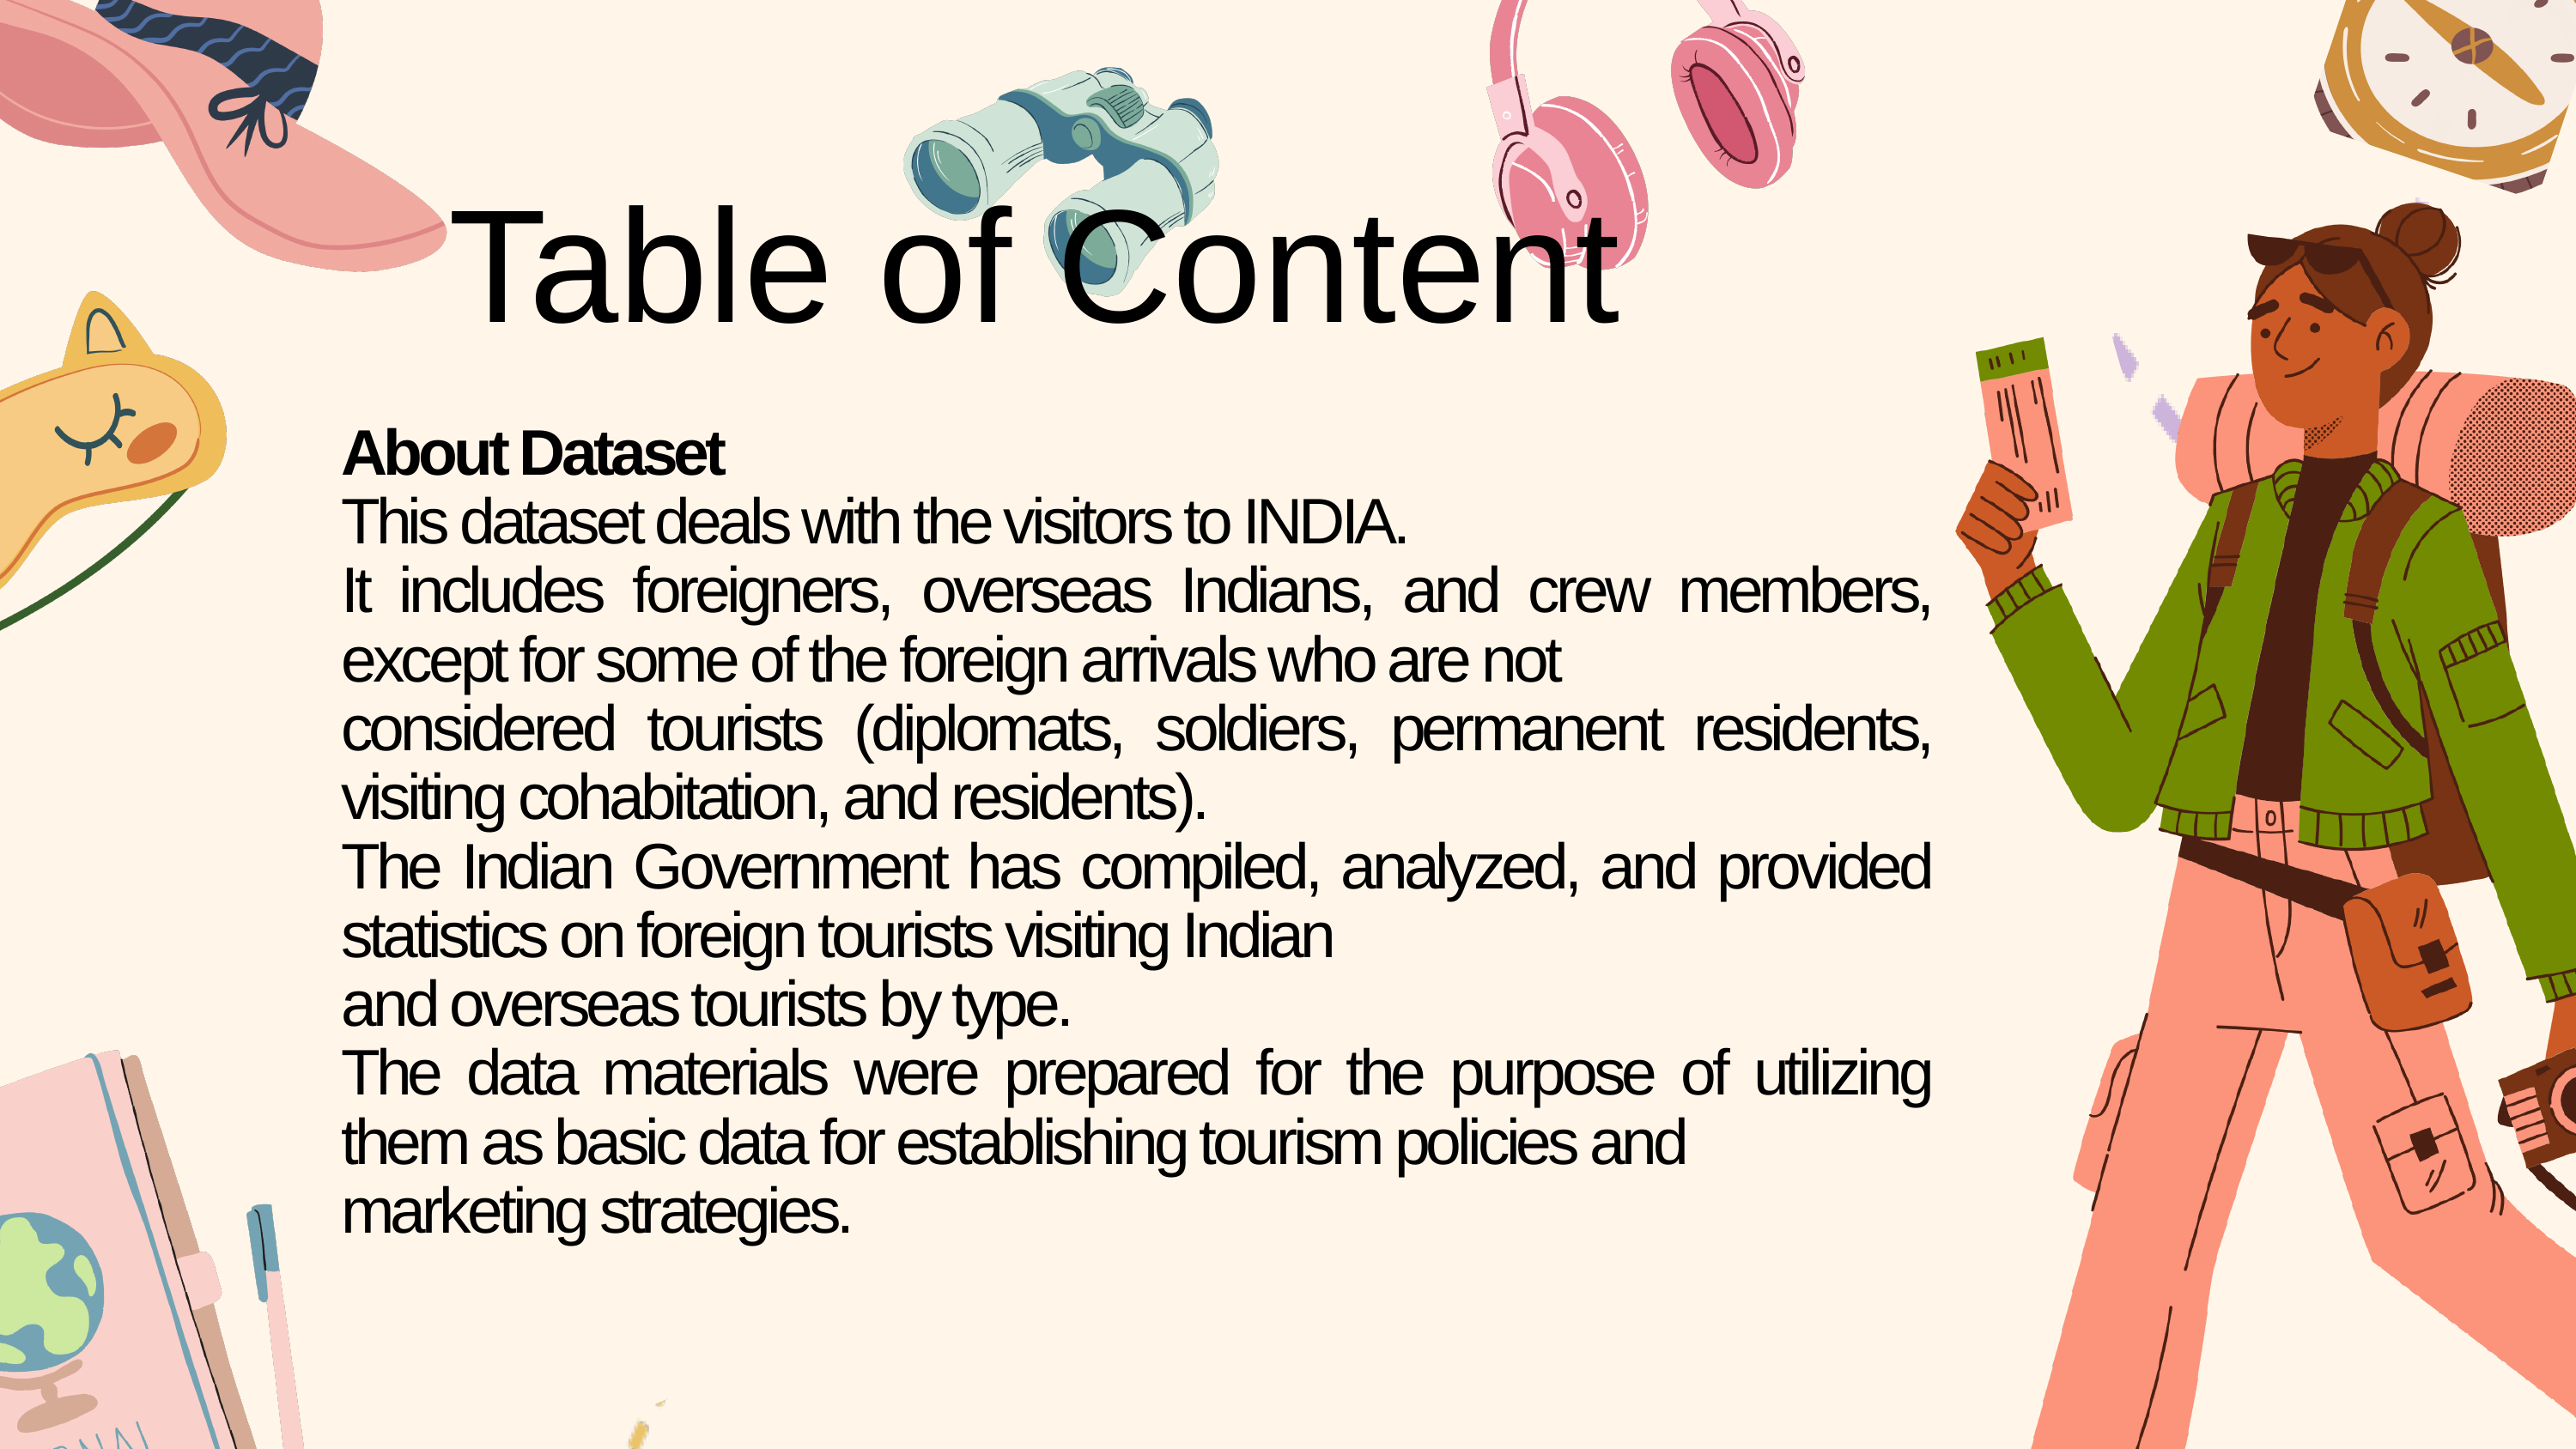

Table of Content

About Dataset
This dataset deals with the visitors to INDIA.
It includes foreigners, overseas Indians, and crew members, except for some of the foreign arrivals who are not
considered tourists (diplomats, soldiers, permanent residents, visiting cohabitation, and residents).
The Indian Government has compiled, analyzed, and provided statistics on foreign tourists visiting Indian
and overseas tourists by type.
The data materials were prepared for the purpose of utilizing them as basic data for establishing tourism policies and
marketing strategies.